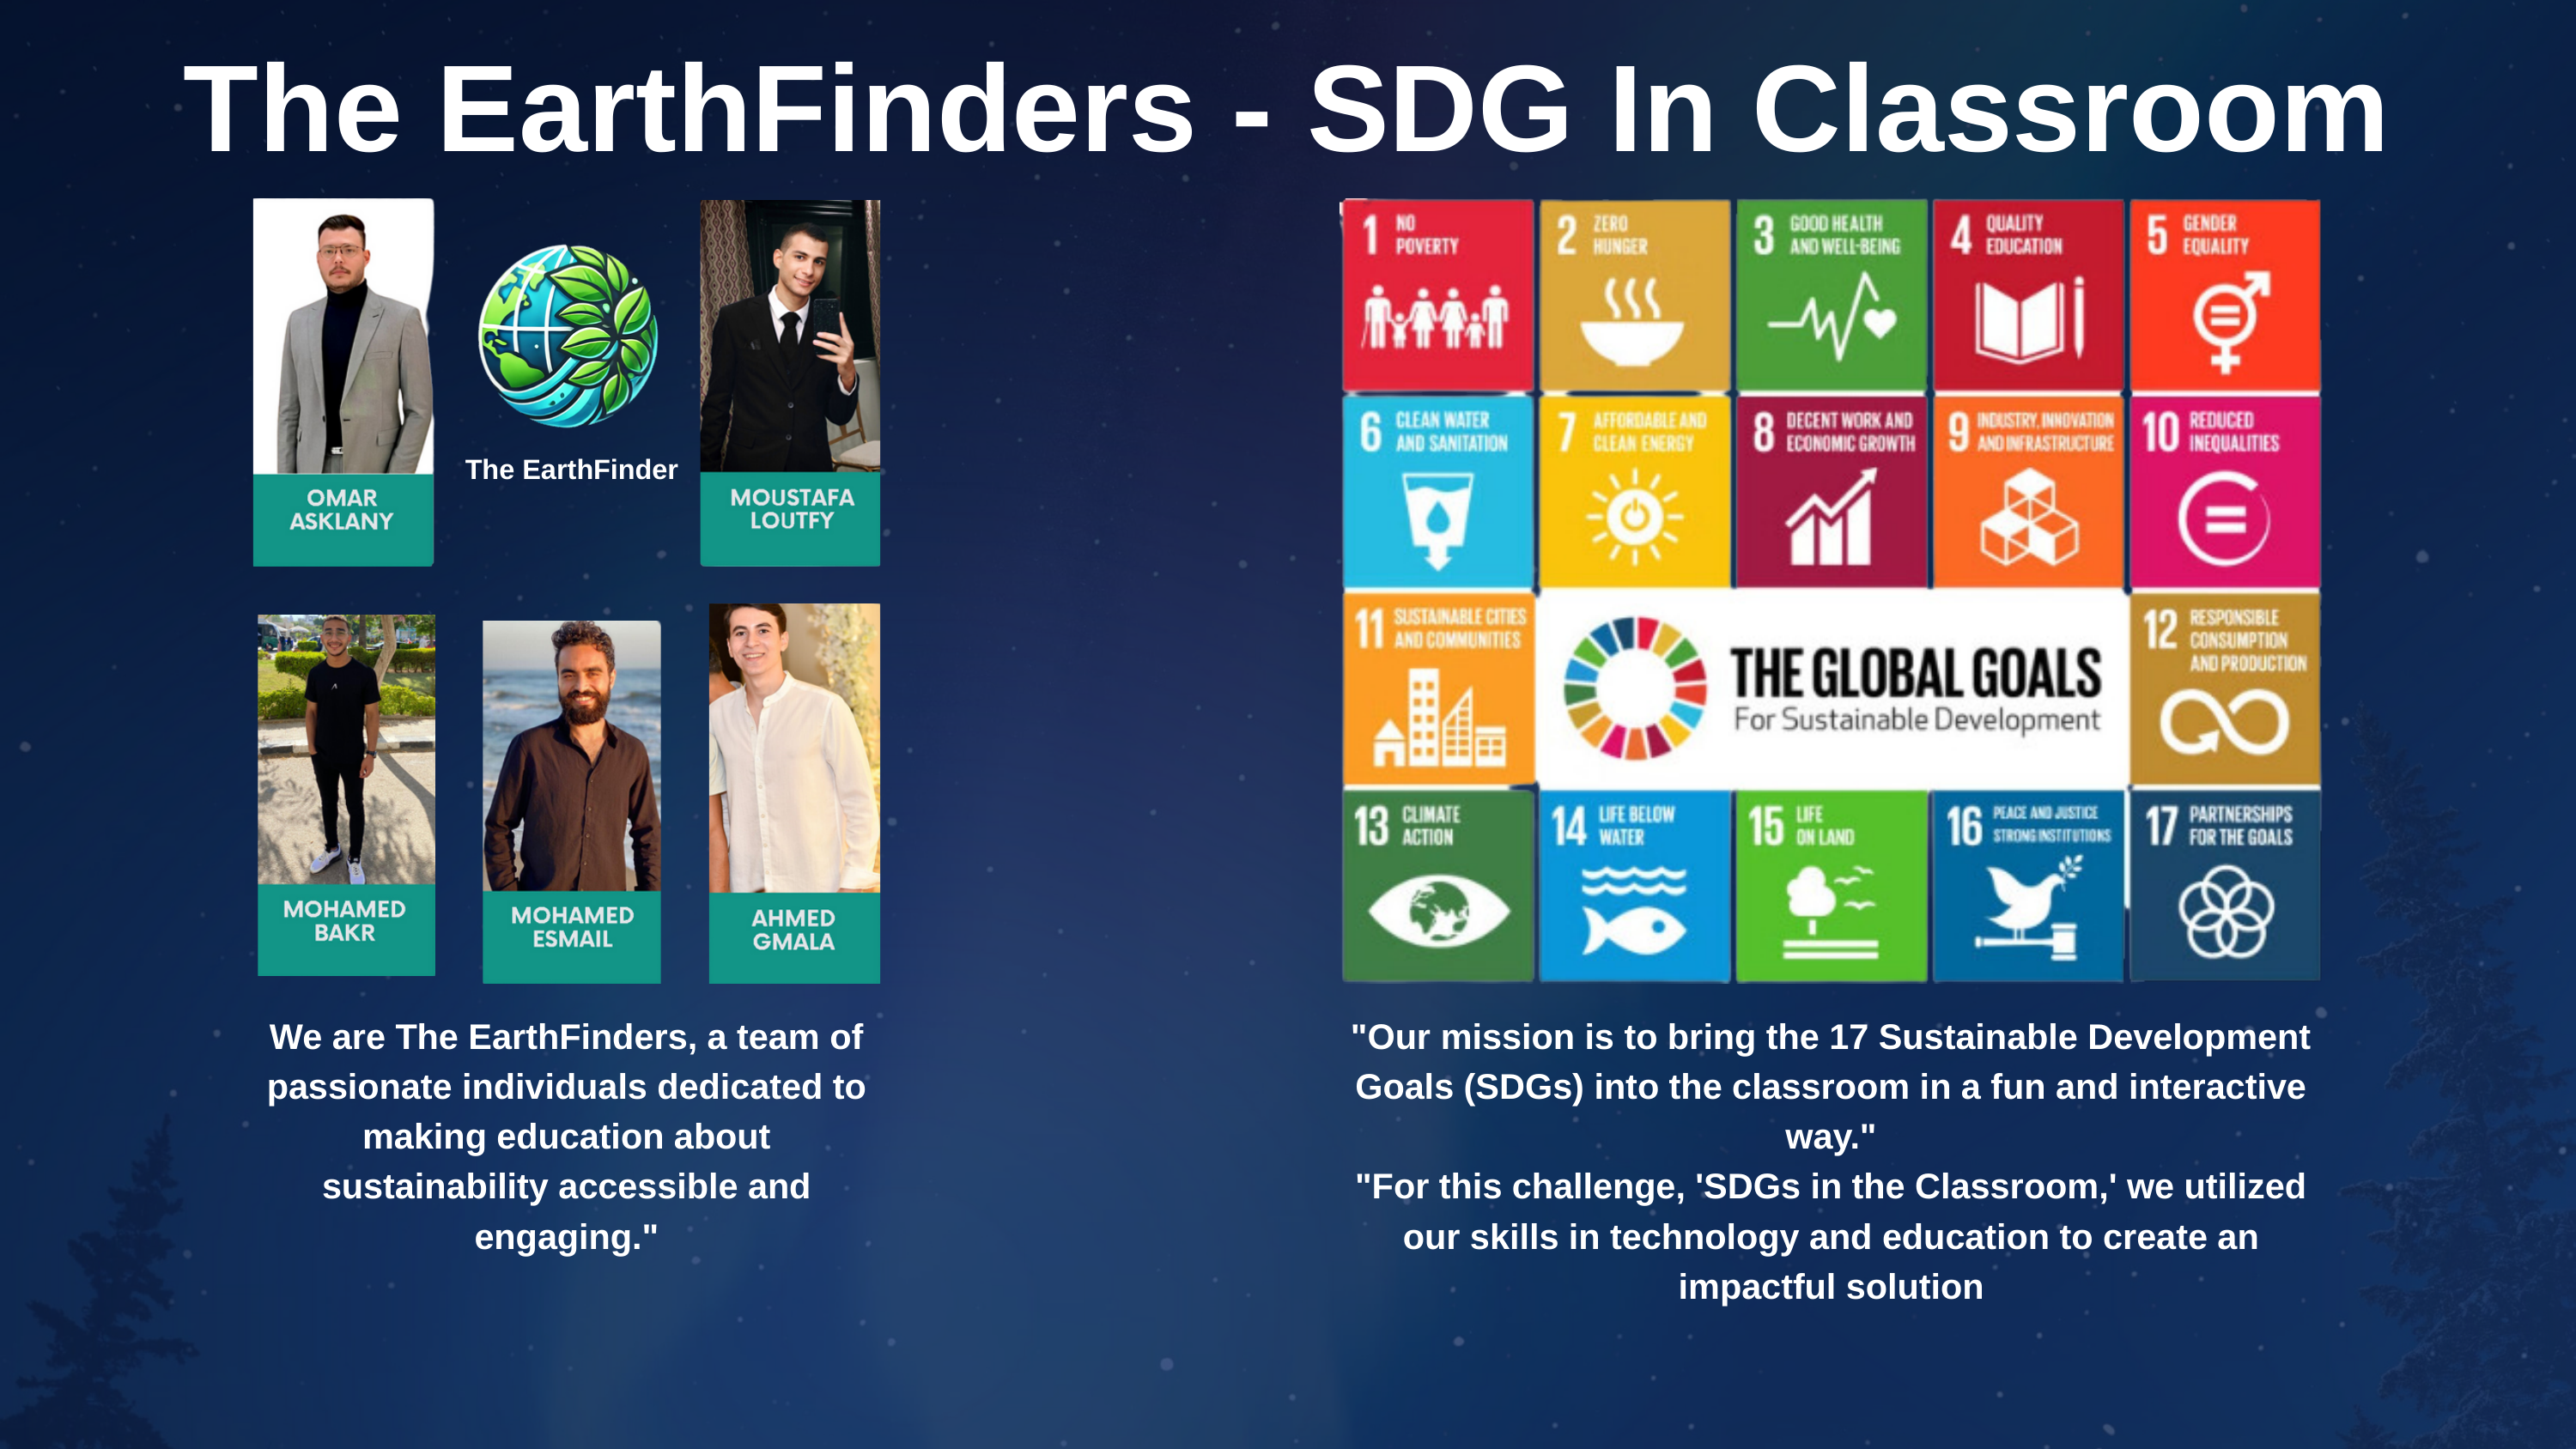

The EarthFinders - SDG In Classroom

The EarthFinder

We are The EarthFinders, a team of passionate individuals dedicated to making education about sustainability accessible and engaging."
"Our mission is to bring the 17 Sustainable Development Goals (SDGs) into the classroom in a fun and interactive way."
"For this challenge, 'SDGs in the Classroom,' we utilized our skills in technology and education to create an impactful solution